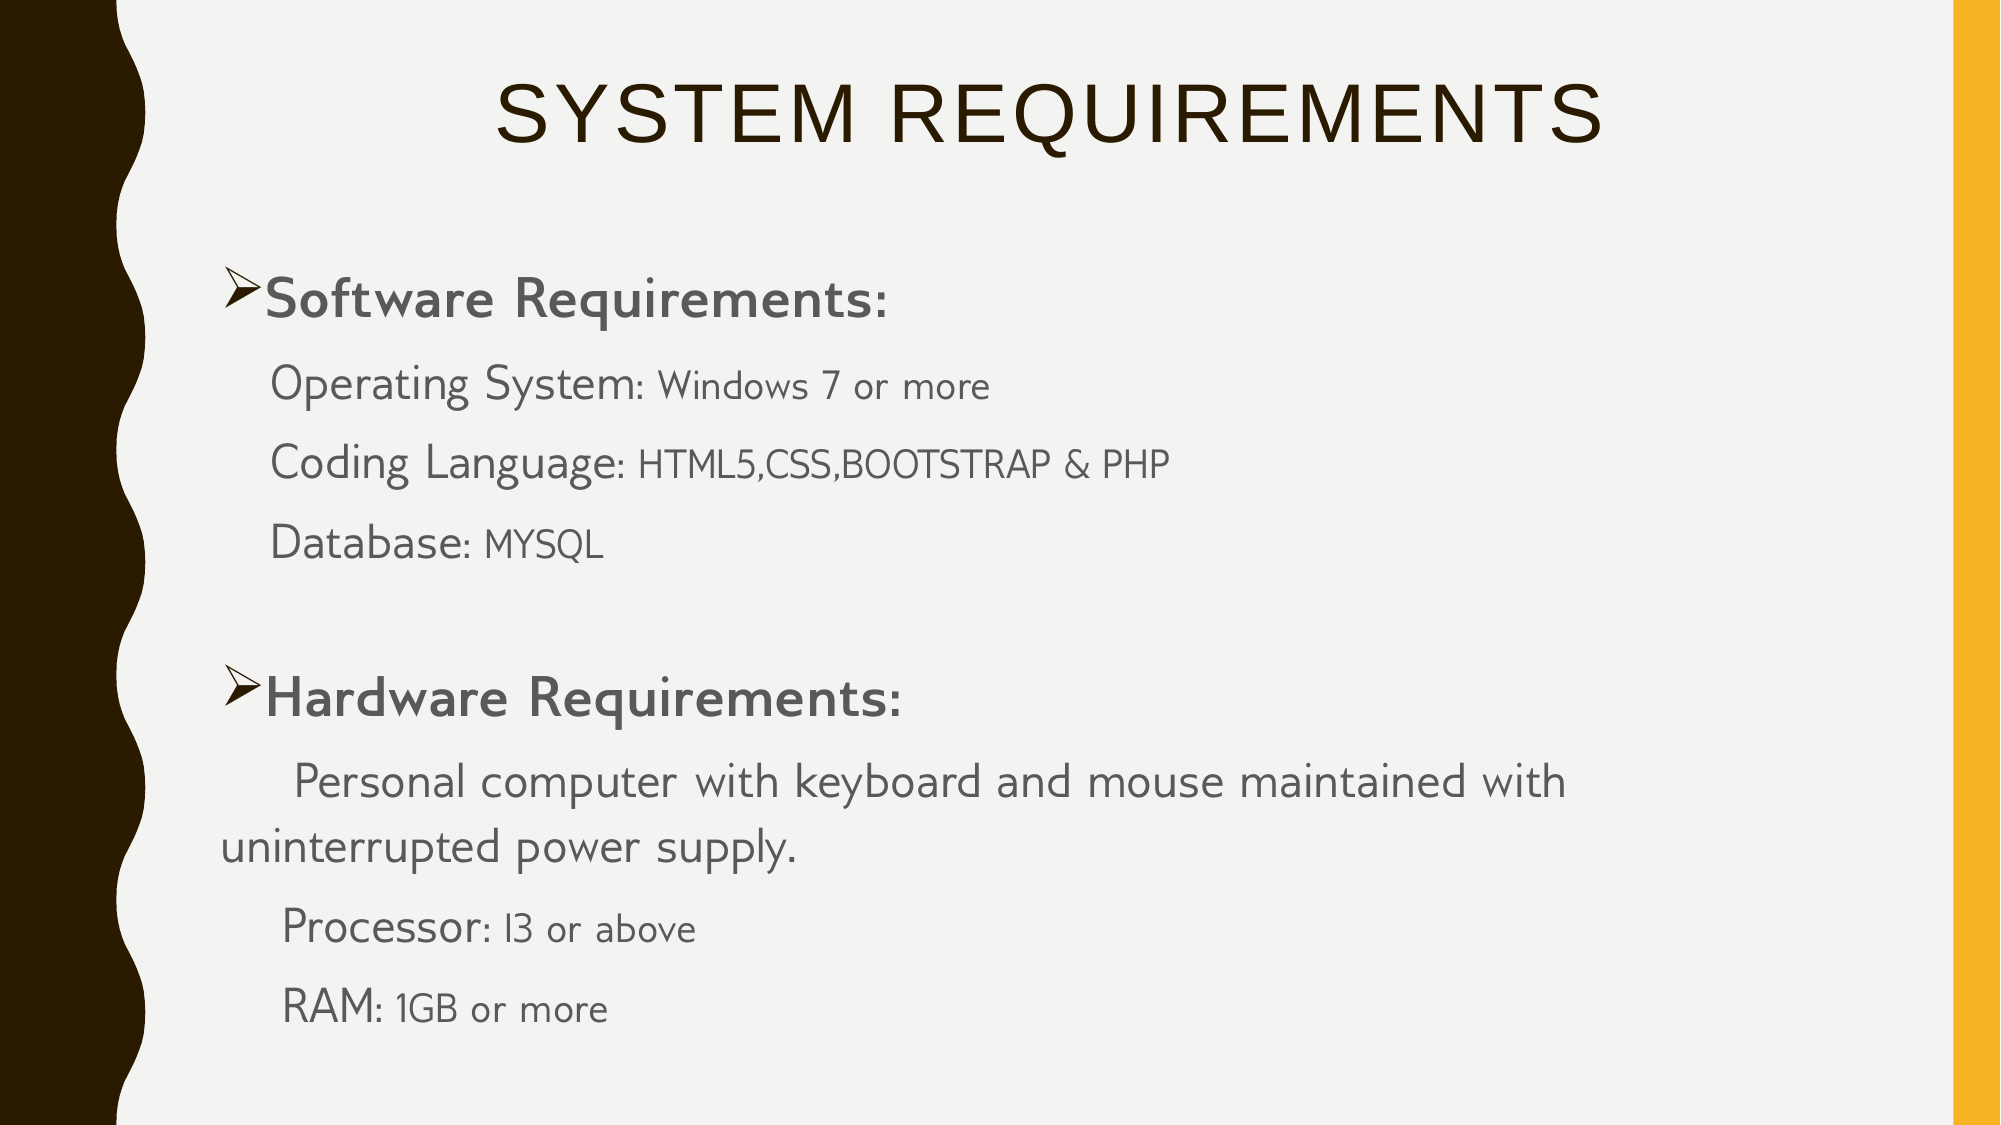

# SYSTEM REQUIREMENTS

Software Requirements:
    Operating System: Windows 7 or more
    Coding Language: HTML5,CSS,BOOTSTRAP & PHP
    Database: MYSQL

Hardware Requirements:
     Personal computer with keyboard and mouse maintained with uninterrupted power supply.
     Processor: I3 or above
     RAM: 1GB or more